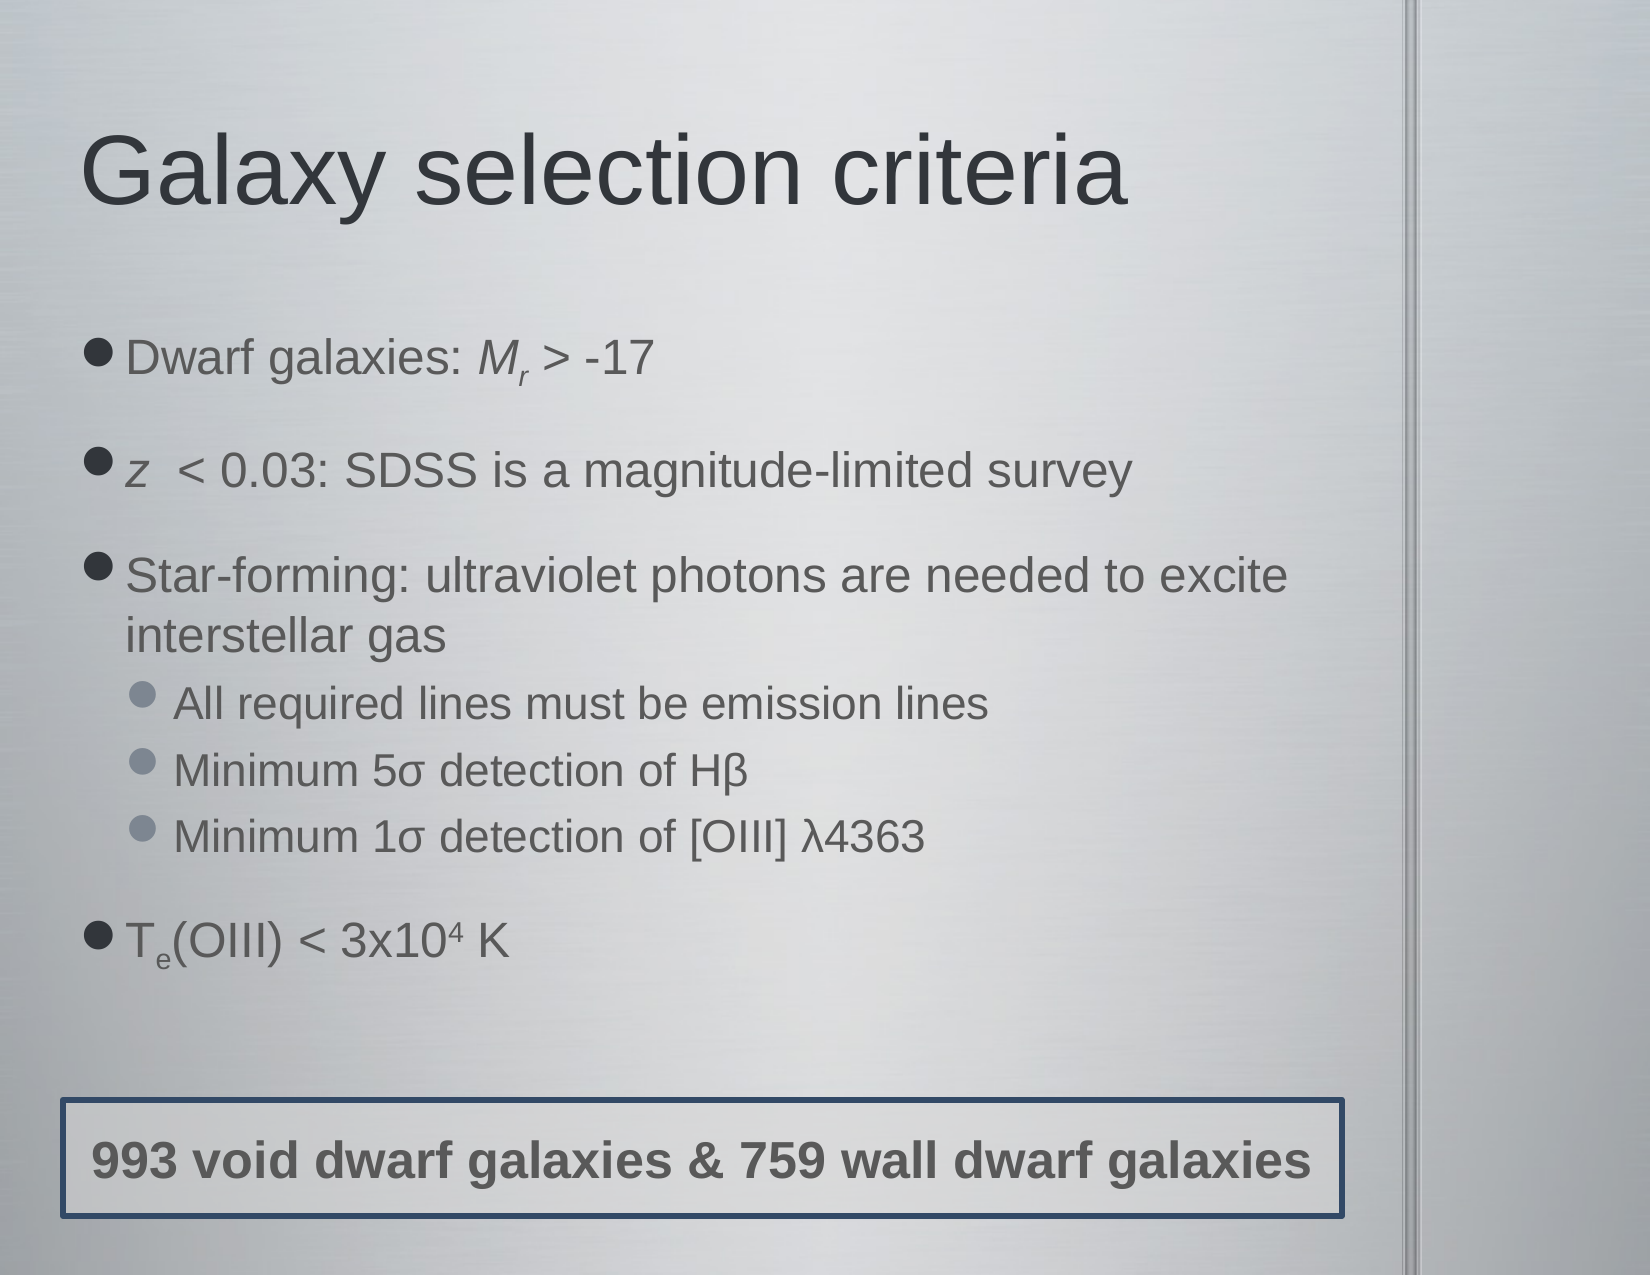

# Galaxy selection criteria
Dwarf galaxies: Mr > -17
z  < 0.03: SDSS is a magnitude-limited survey
Star-forming: ultraviolet photons are needed to excite interstellar gas
All required lines must be emission lines
Minimum 5σ detection of Hβ
Minimum 1σ detection of [Oiii] λ4363
Te(Oiii) < 3x104 K
993 void dwarf galaxies & 759 wall dwarf galaxies